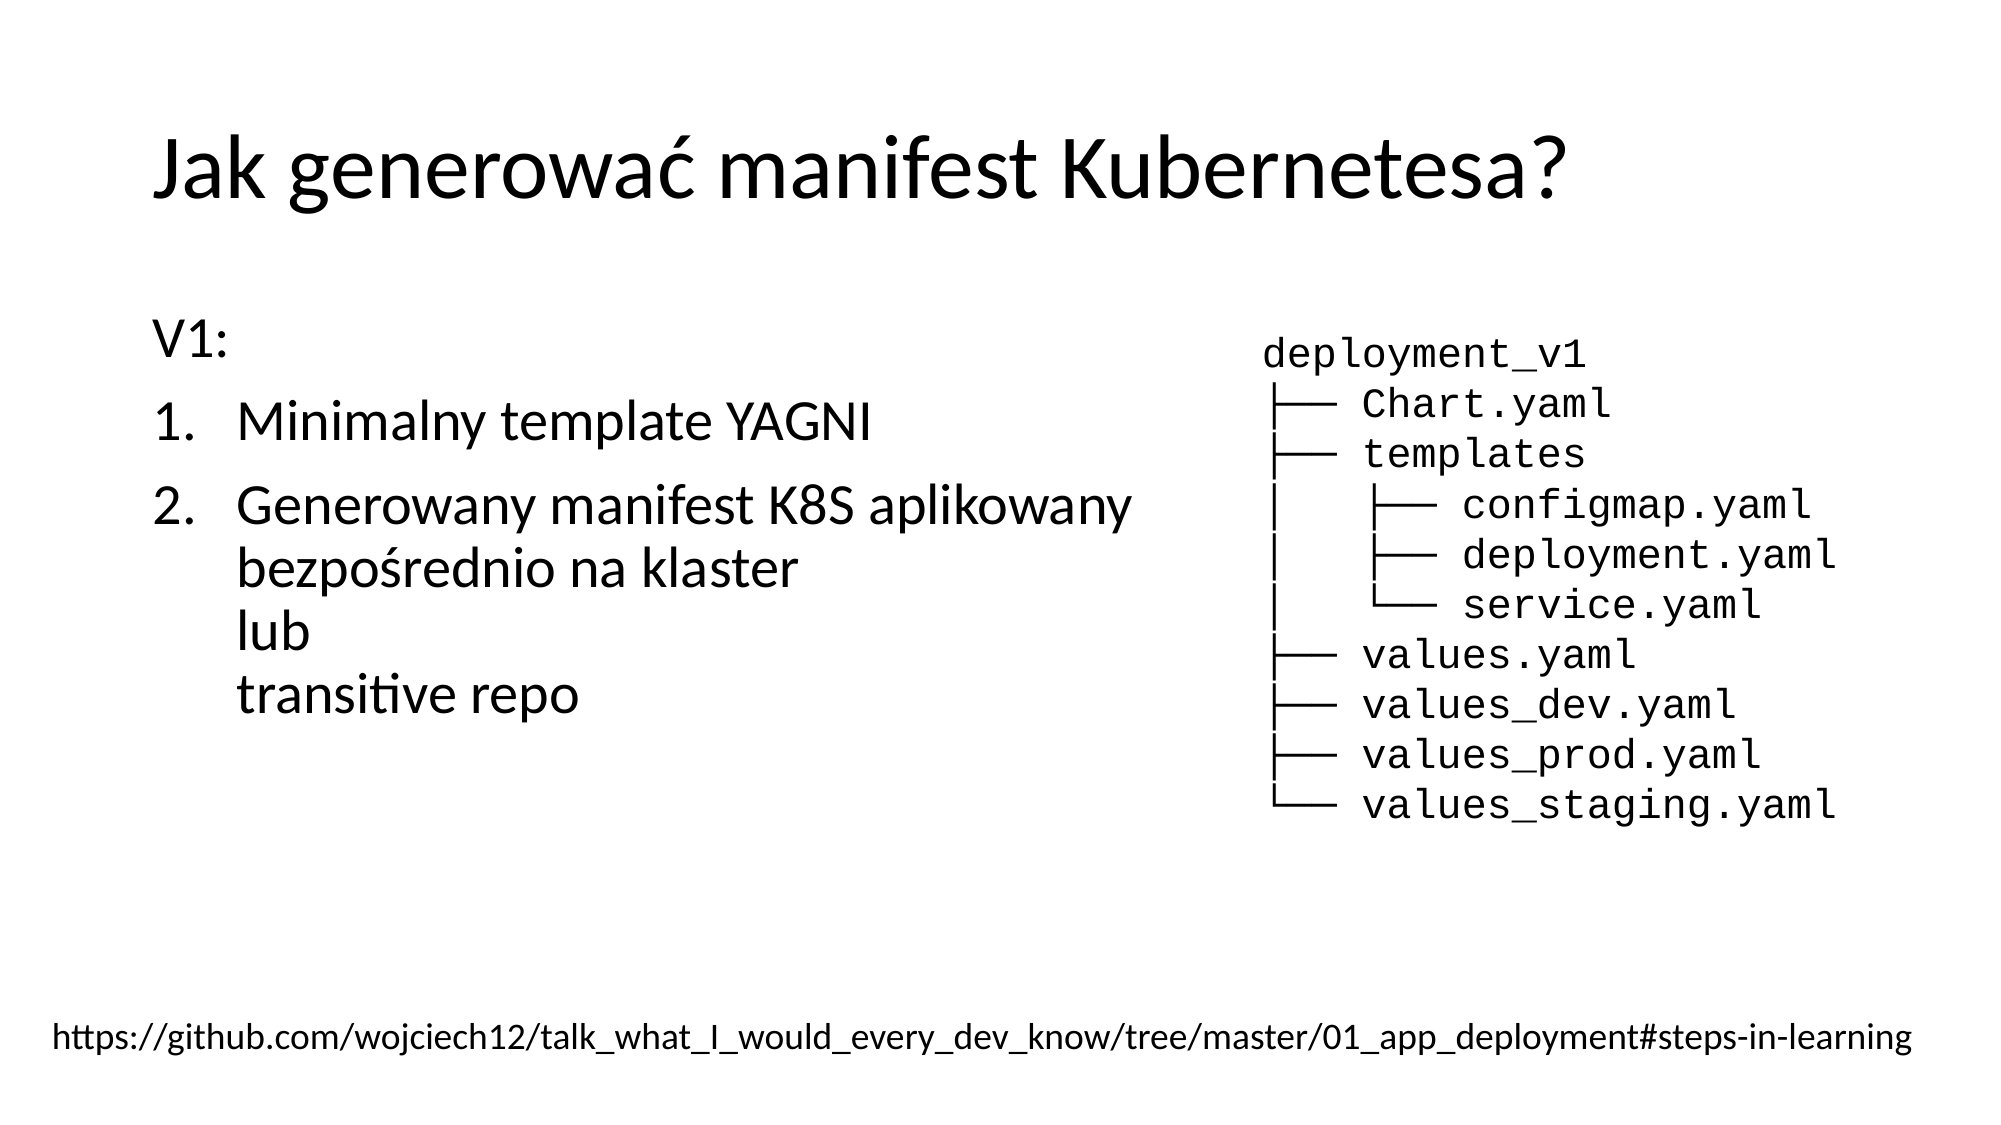

# Jak generować manifest Kubernetesa?
V1:
Minimalny template YAGNI
Generowany manifest K8S aplikowany bezpośrednio na klaster
lub
transitive repo

deployment_v1
├── Chart.yaml
├── templates
│   ├── configmap.yaml
│   ├── deployment.yaml
│   └── service.yaml
├── values.yaml
├── values_dev.yaml
├── values_prod.yaml
└── values_staging.yaml
https://github.com/wojciech12/talk_what_I_would_every_dev_know/tree/master/01_app_deployment#steps-in-learning